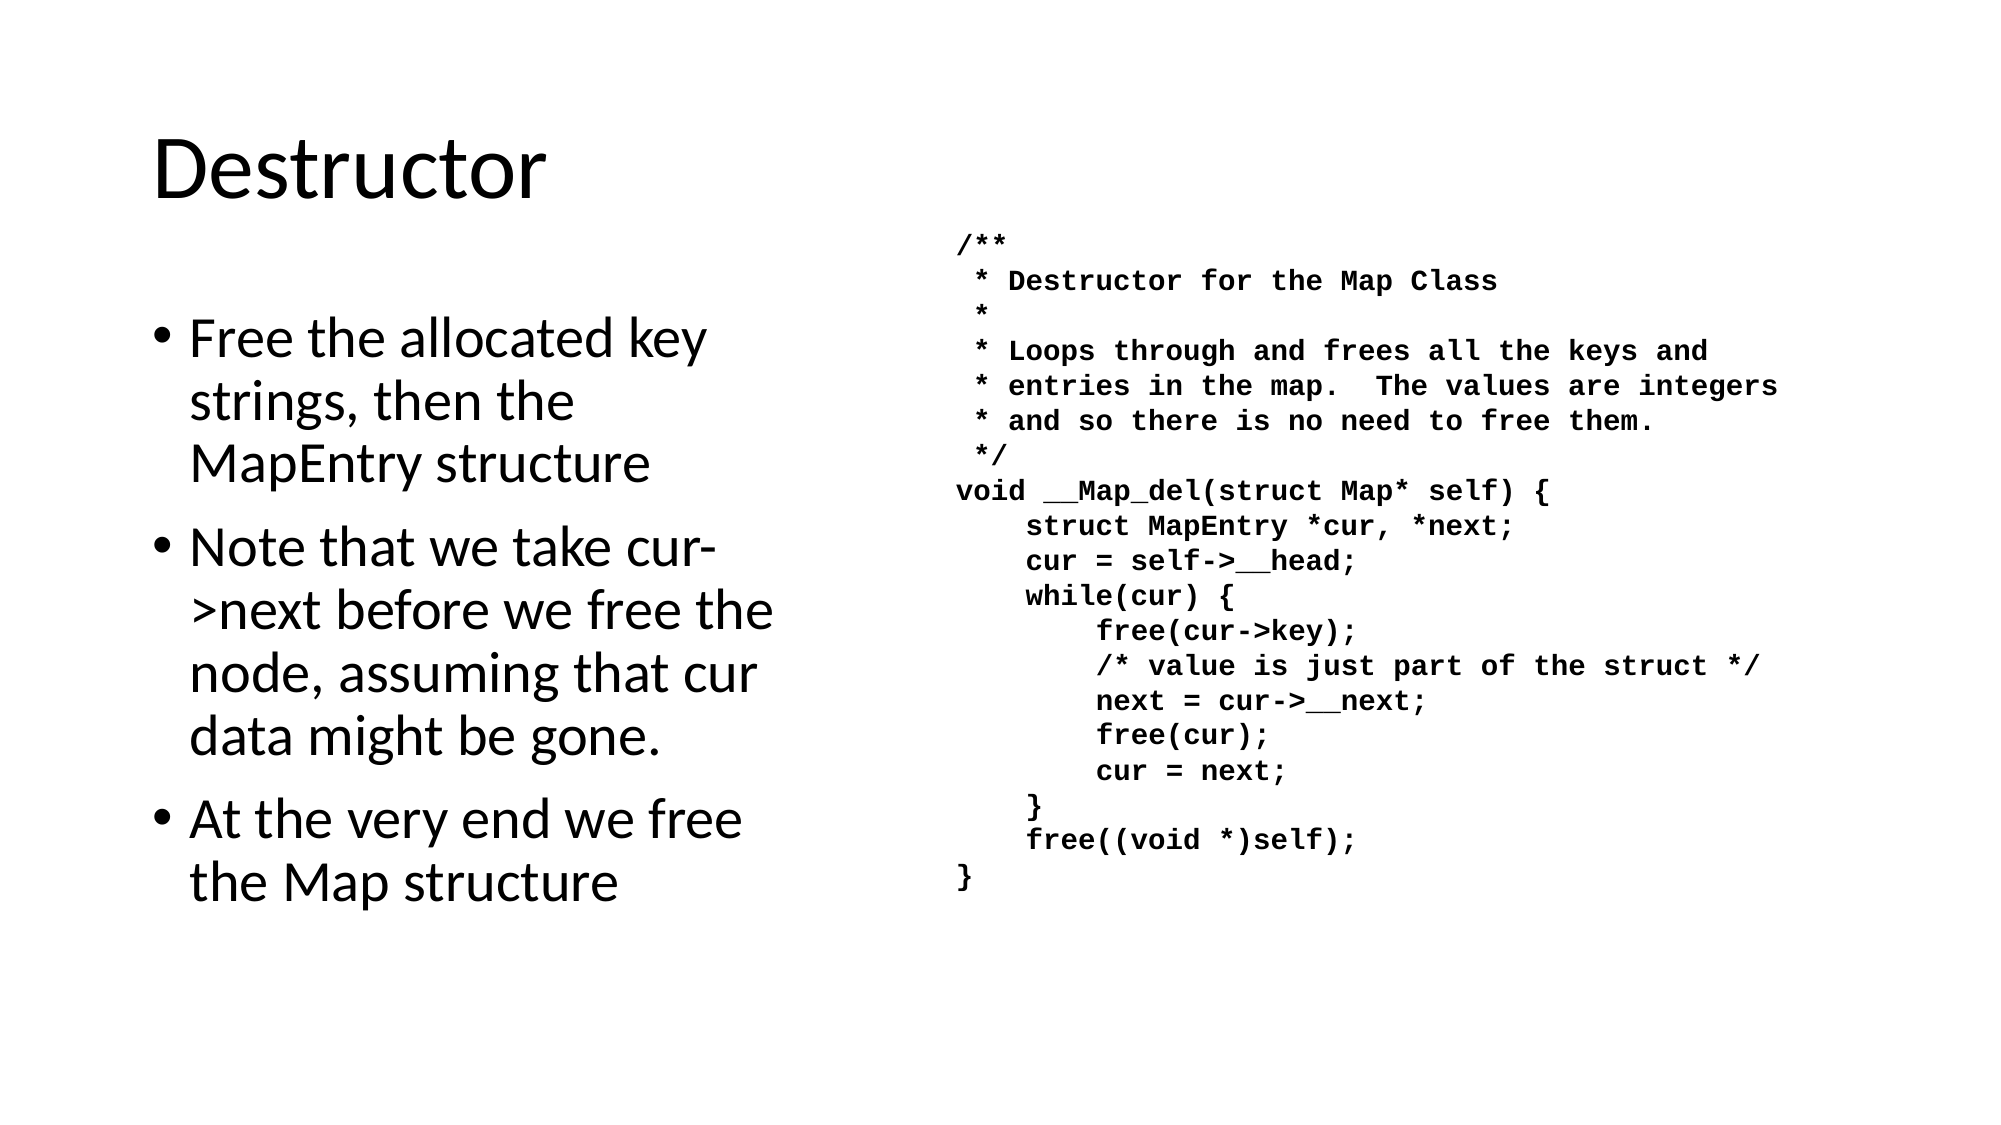

# Destructor
/**
 * Destructor for the Map Class
 *
 * Loops through and frees all the keys and
 * entries in the map.  The values are integers
 * and so there is no need to free them.
 */
void __Map_del(struct Map* self) {
    struct MapEntry *cur, *next;
    cur = self->__head;
    while(cur) {
        free(cur->key);
        /* value is just part of the struct */
        next = cur->__next;
        free(cur);
        cur = next;
    }
    free((void *)self);
}
Free the allocated key strings, then the MapEntry structure
Note that we take cur->next before we free the node, assuming that cur data might be gone.
At the very end we free the Map structure